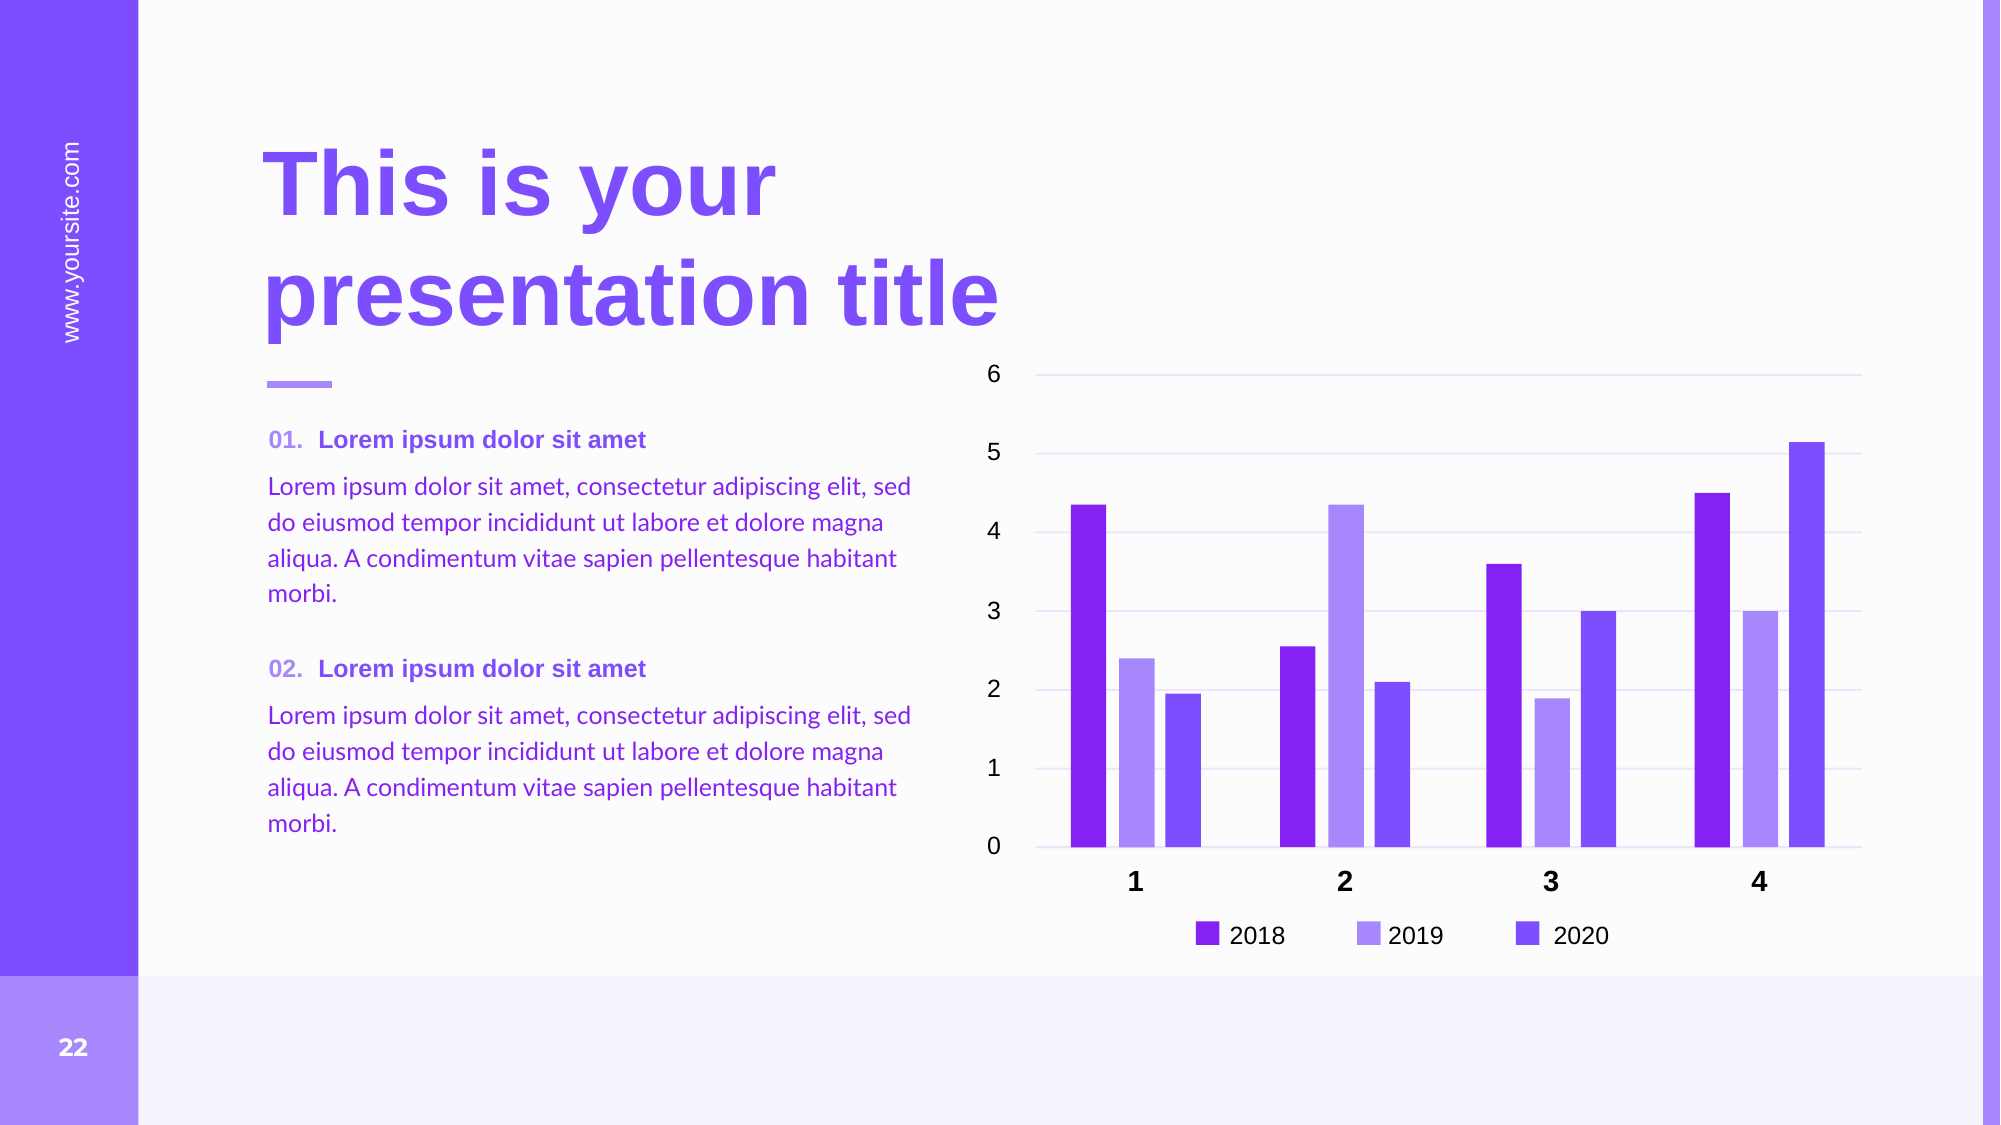

This is your presentation title
6
5

4

3
2
1
0
1
2
3
4
01.
Lorem ipsum dolor sit amet
Lorem ipsum dolor sit amet, consectetur adipiscing elit, sed do eiusmod tempor incididunt ut labore et dolore magna aliqua. A condimentum vitae sapien pellentesque habitant morbi.
02.
Lorem ipsum dolor sit amet
Lorem ipsum dolor sit amet, consectetur adipiscing elit, sed do eiusmod tempor incididunt ut labore et dolore magna aliqua. A condimentum vitae sapien pellentesque habitant morbi.
2018
2019
2020